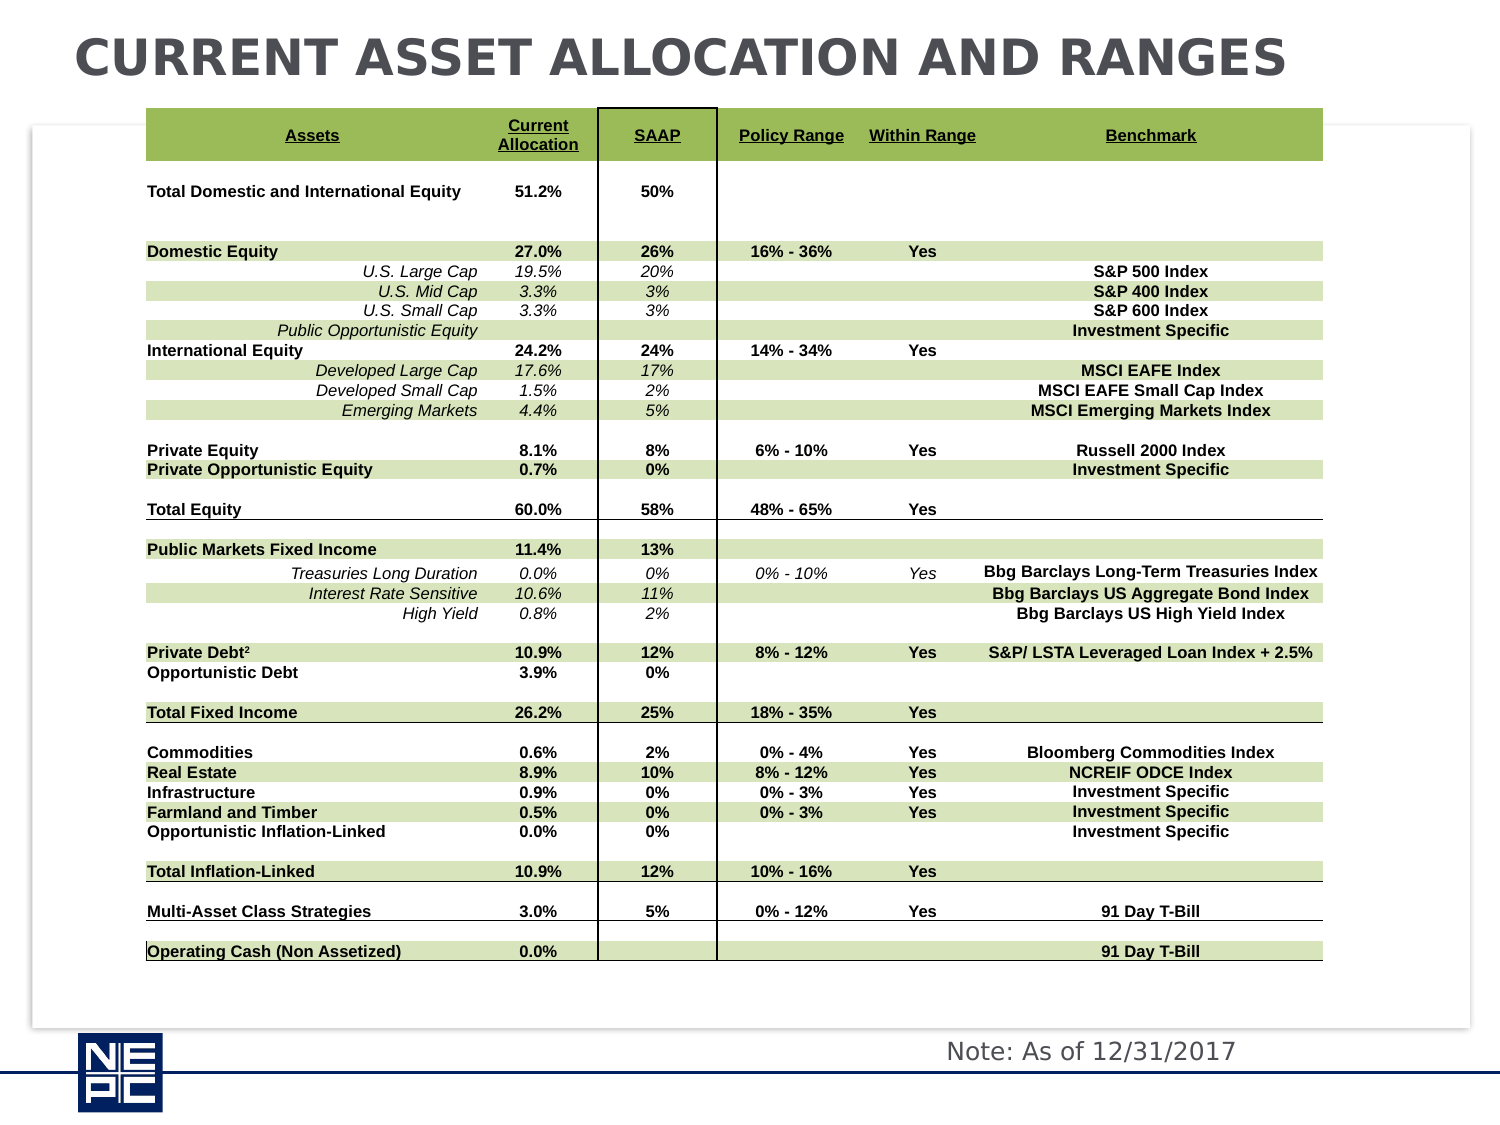

# Current asset allocation and ranges
| Assets | Current Allocation | SAAP | Policy Range | Within Range | Benchmark |
| --- | --- | --- | --- | --- | --- |
|  |  |  |  |  |  |
| Total Domestic and International Equity | 51.2% | 50% |  |  |  |
|  |  |  |  |  |  |
|  |  |  |  |  |  |
| Domestic Equity | 27.0% | 26% | 16% - 36% | Yes |  |
| U.S. Large Cap | 19.5% | 20% |  |  | S&P 500 Index |
| U.S. Mid Cap | 3.3% | 3% |  |  | S&P 400 Index |
| U.S. Small Cap | 3.3% | 3% |  |  | S&P 600 Index |
| Public Opportunistic Equity |  |  |  |  | Investment Specific |
| International Equity | 24.2% | 24% | 14% - 34% | Yes |  |
| Developed Large Cap | 17.6% | 17% |  |  | MSCI EAFE Index |
| Developed Small Cap | 1.5% | 2% |  |  | MSCI EAFE Small Cap Index |
| Emerging Markets | 4.4% | 5% |  |  | MSCI Emerging Markets Index |
|  |  |  |  |  |  |
| Private Equity | 8.1% | 8% | 6% - 10% | Yes | Russell 2000 Index |
| Private Opportunistic Equity | 0.7% | 0% |  |  | Investment Specific |
|  |  |  |  |  |  |
| Total Equity | 60.0% | 58% | 48% - 65% | Yes |  |
|  |  |  |  |  |  |
| Public Markets Fixed Income | 11.4% | 13% |  |  |  |
| Treasuries Long Duration | 0.0% | 0% | 0% - 10% | Yes | Bbg Barclays Long-Term Treasuries Index |
| Interest Rate Sensitive | 10.6% | 11% |  |  | Bbg Barclays US Aggregate Bond Index |
| High Yield | 0.8% | 2% |  |  | Bbg Barclays US High Yield Index |
|  |  |  |  |  |  |
| Private Debt2 | 10.9% | 12% | 8% - 12% | Yes | S&P/ LSTA Leveraged Loan Index + 2.5% |
| Opportunistic Debt | 3.9% | 0% |  |  |  |
|  |  |  |  |  |  |
| Total Fixed Income | 26.2% | 25% | 18% - 35% | Yes |  |
|  |  |  |  |  |  |
| Commodities | 0.6% | 2% | 0% - 4% | Yes | Bloomberg Commodities Index |
| Real Estate | 8.9% | 10% | 8% - 12% | Yes | NCREIF ODCE Index |
| Infrastructure | 0.9% | 0% | 0% - 3% | Yes | Investment Specific |
| Farmland and Timber | 0.5% | 0% | 0% - 3% | Yes | Investment Specific |
| Opportunistic Inflation-Linked | 0.0% | 0% |  |  | Investment Specific |
|  |  |  |  |  |  |
| Total Inflation-Linked | 10.9% | 12% | 10% - 16% | Yes |  |
|  |  |  |  |  |  |
| Multi-Asset Class Strategies | 3.0% | 5% | 0% - 12% | Yes | 91 Day T-Bill |
|  |  |  |  |  |  |
| Operating Cash (Non Assetized) | 0.0% |  |  |  | 91 Day T-Bill |
Note: As of 12/31/2017